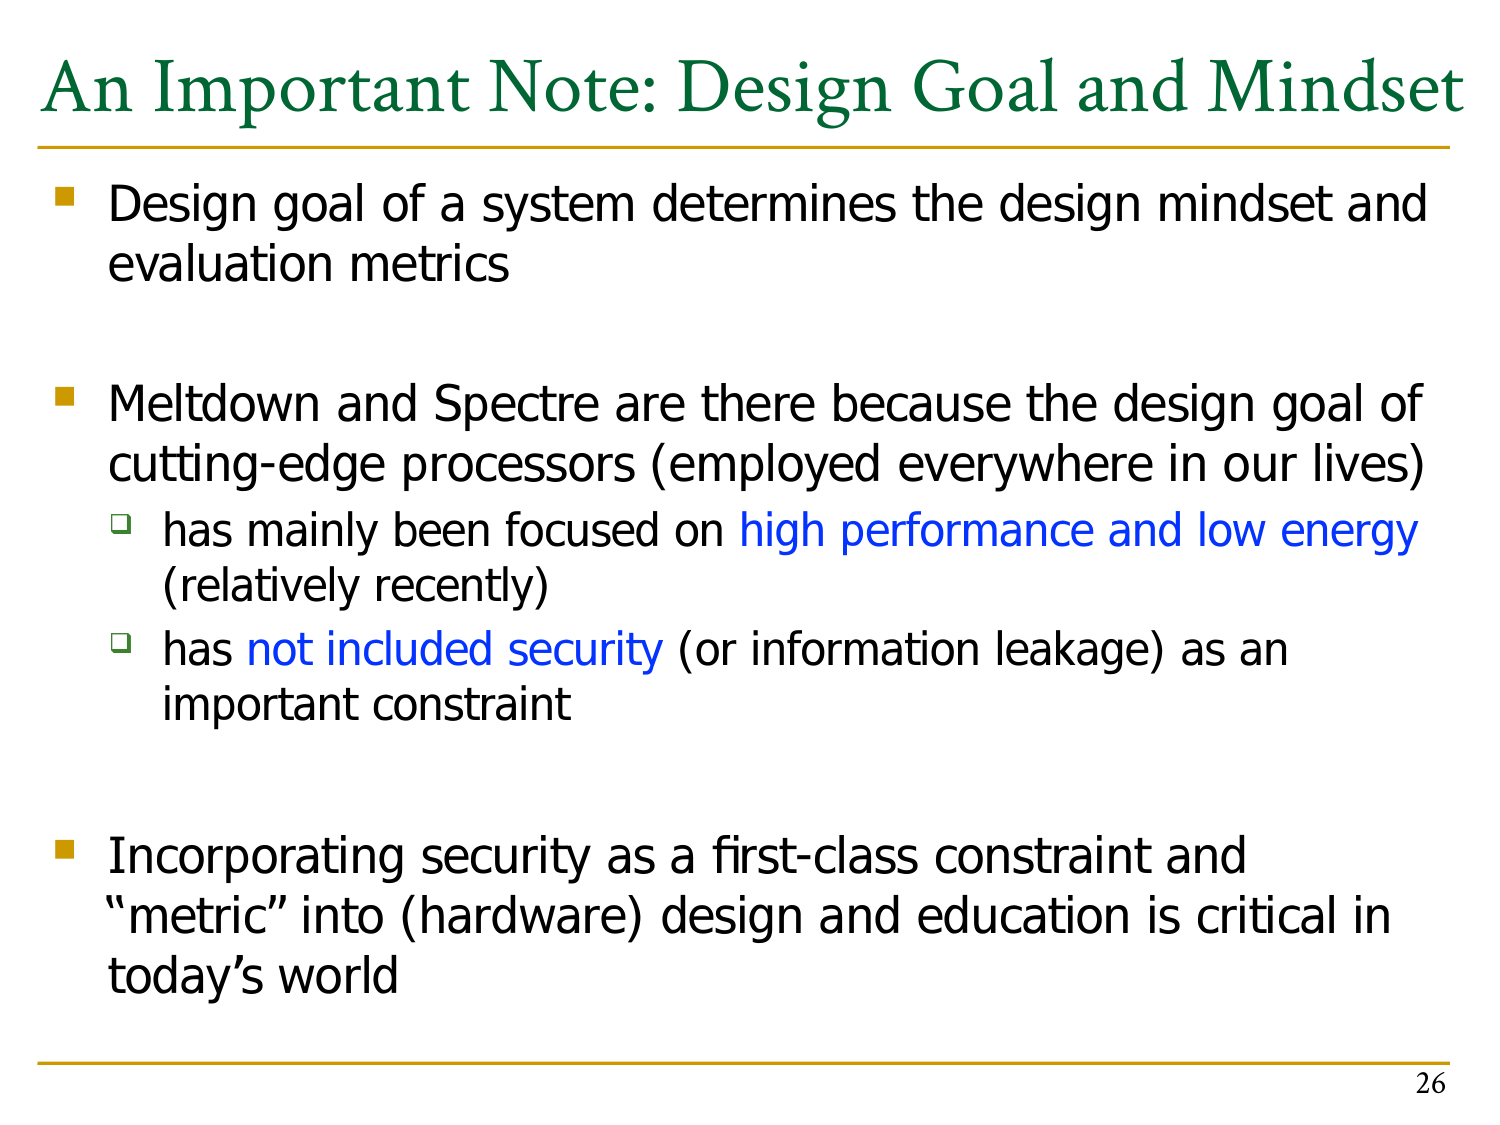

# An Important Note: Design Goal and Mindset
Design goal of a system determines the design mindset and evaluation metrics

Meltdown and Spectre are there because the design goal of cutting-edge processors (employed everywhere in our lives)
has mainly been focused on high performance and low energy (relatively recently)
has not included security (or information leakage) as an important constraint

Incorporating security as a first-class constraint and “metric” into (hardware) design and education is critical in today’s world

26